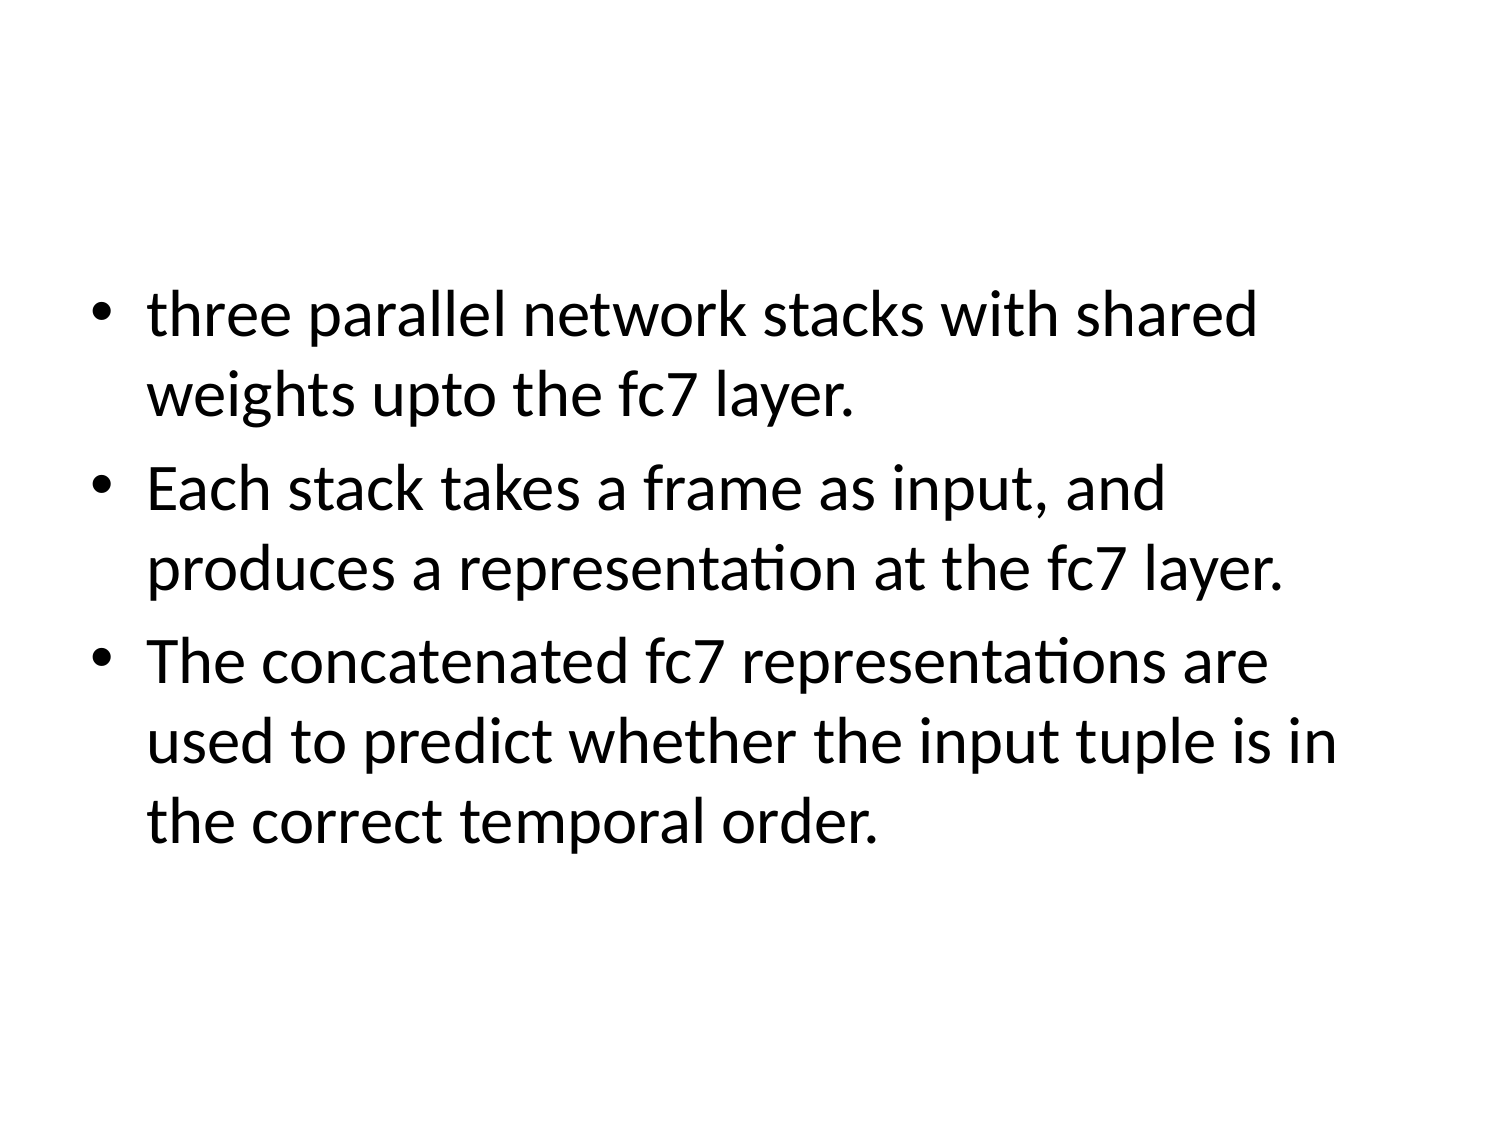

#
three parallel network stacks with shared weights upto the fc7 layer.
Each stack takes a frame as input, and produces a representation at the fc7 layer.
The concatenated fc7 representations are used to predict whether the input tuple is in the correct temporal order.